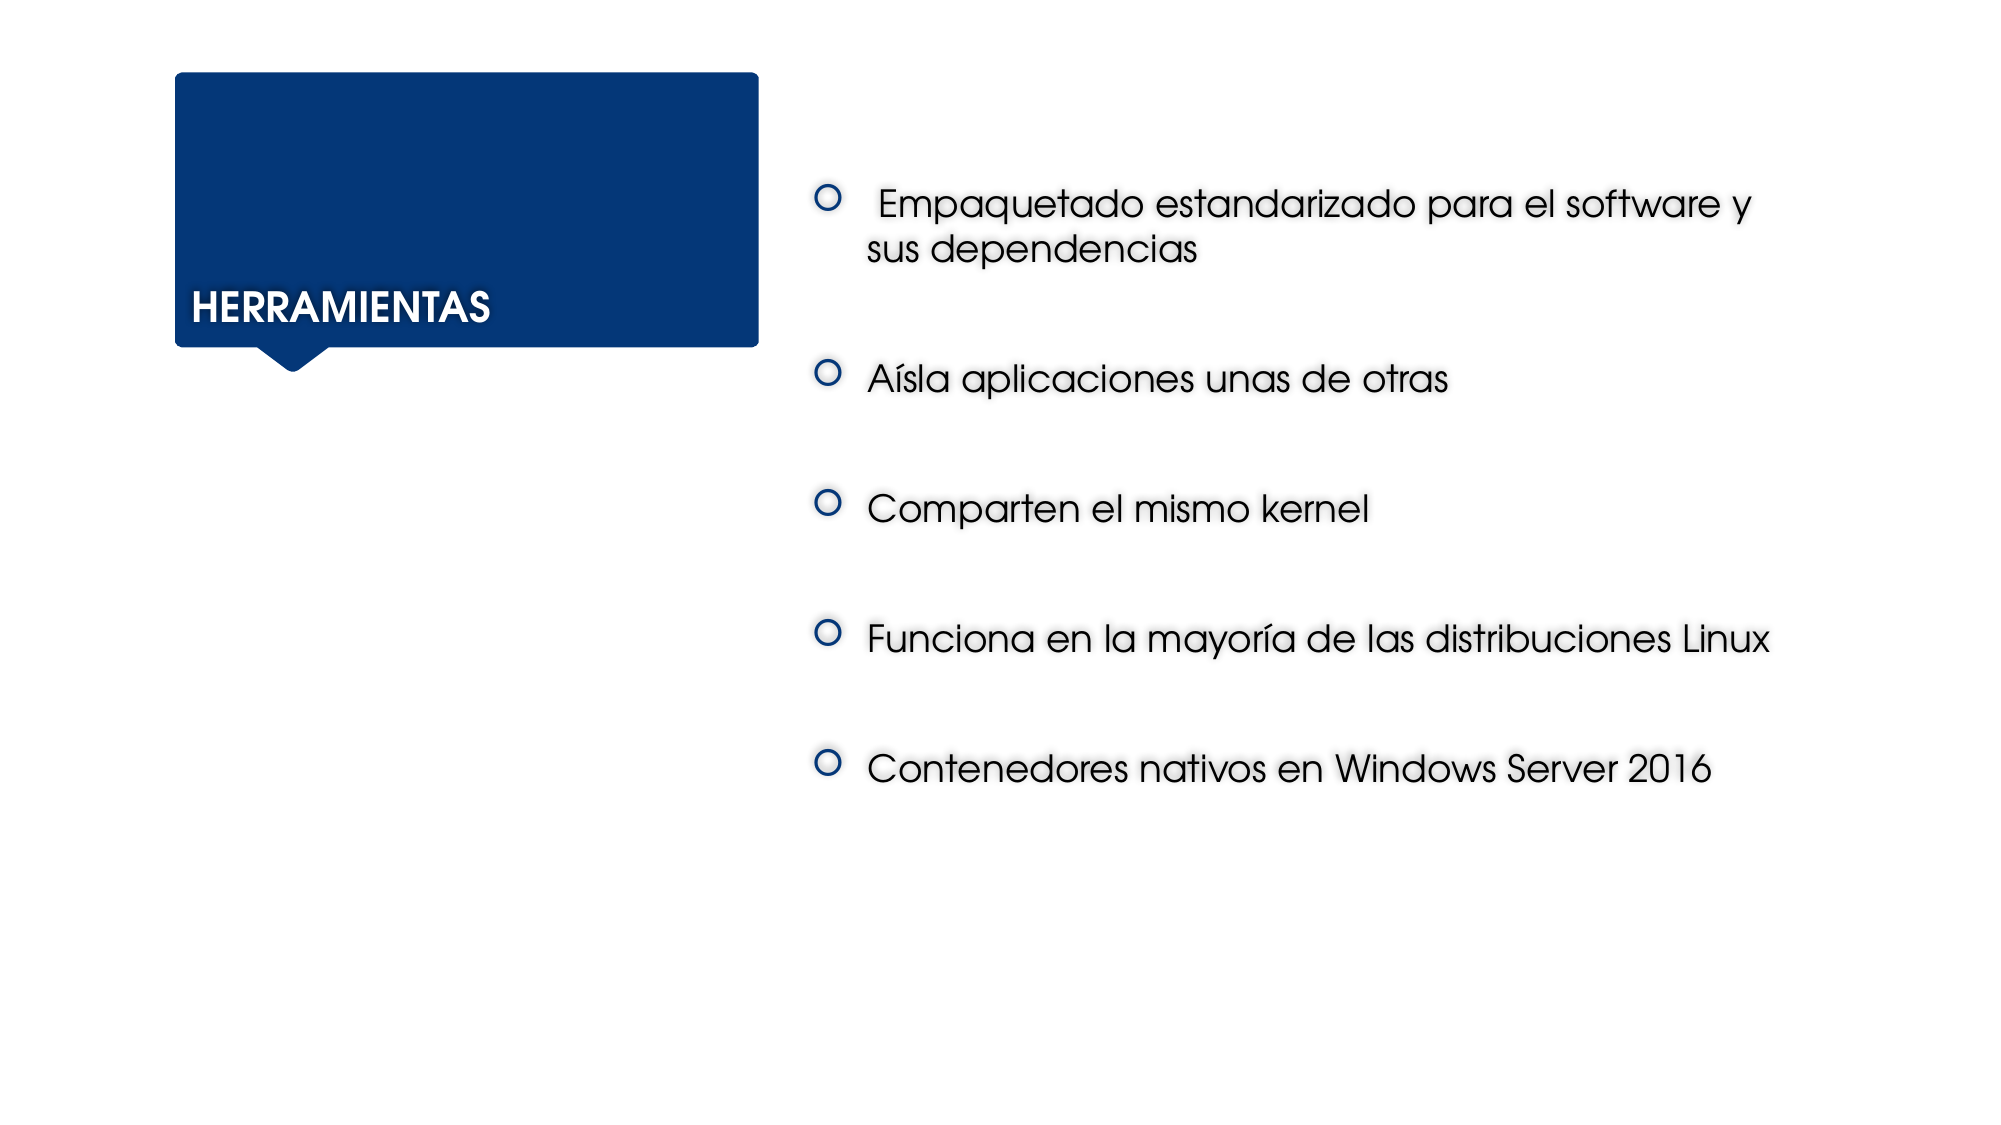

# HERRAMIENTAS
 Empaquetado estandarizado para el software y sus dependencias

Aísla aplicaciones unas de otras

Comparten el mismo kernel

Funciona en la mayoría de las distribuciones Linux

Contenedores nativos en Windows Server 2016